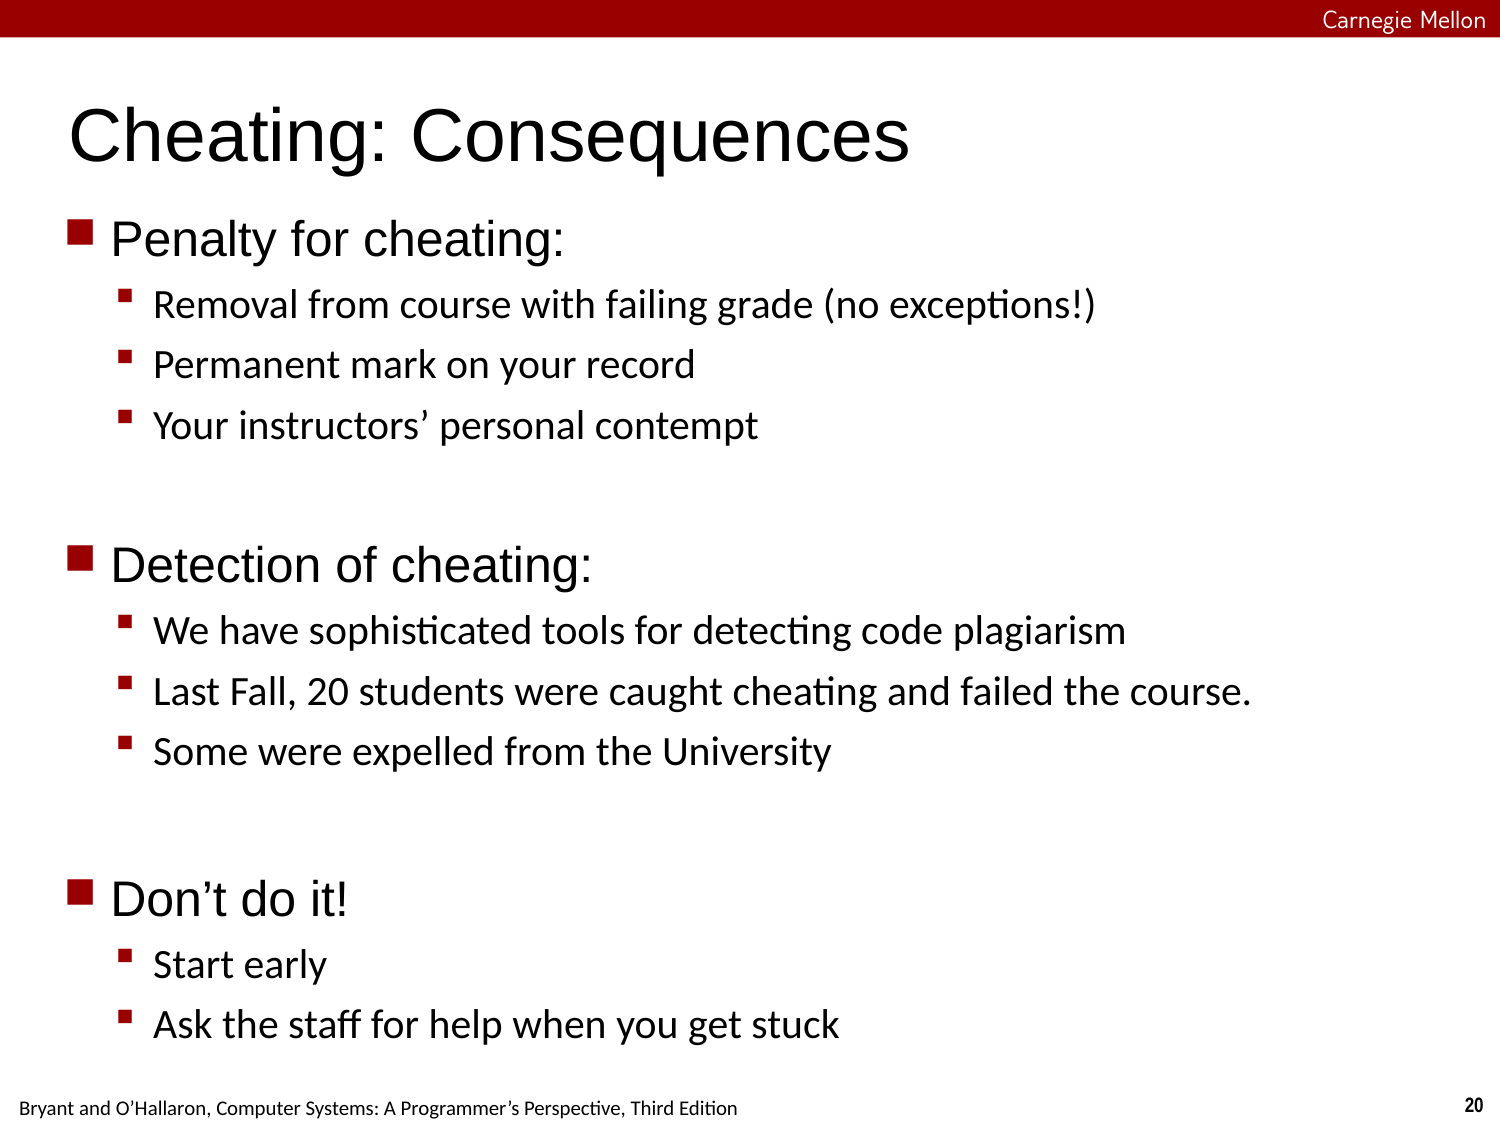

Carnegie Mellon
# Cheating: Consequences
Penalty for cheating:
Removal from course with failing grade (no exceptions!)
Permanent mark on your record
Your instructors’ personal contempt

Detection of cheating:
We have sophisticated tools for detecting code plagiarism
Last Fall, 20 students were caught cheating and failed the course.
Some were expelled from the University

Don’t do it!
Start early
Ask the staff for help when you get stuck